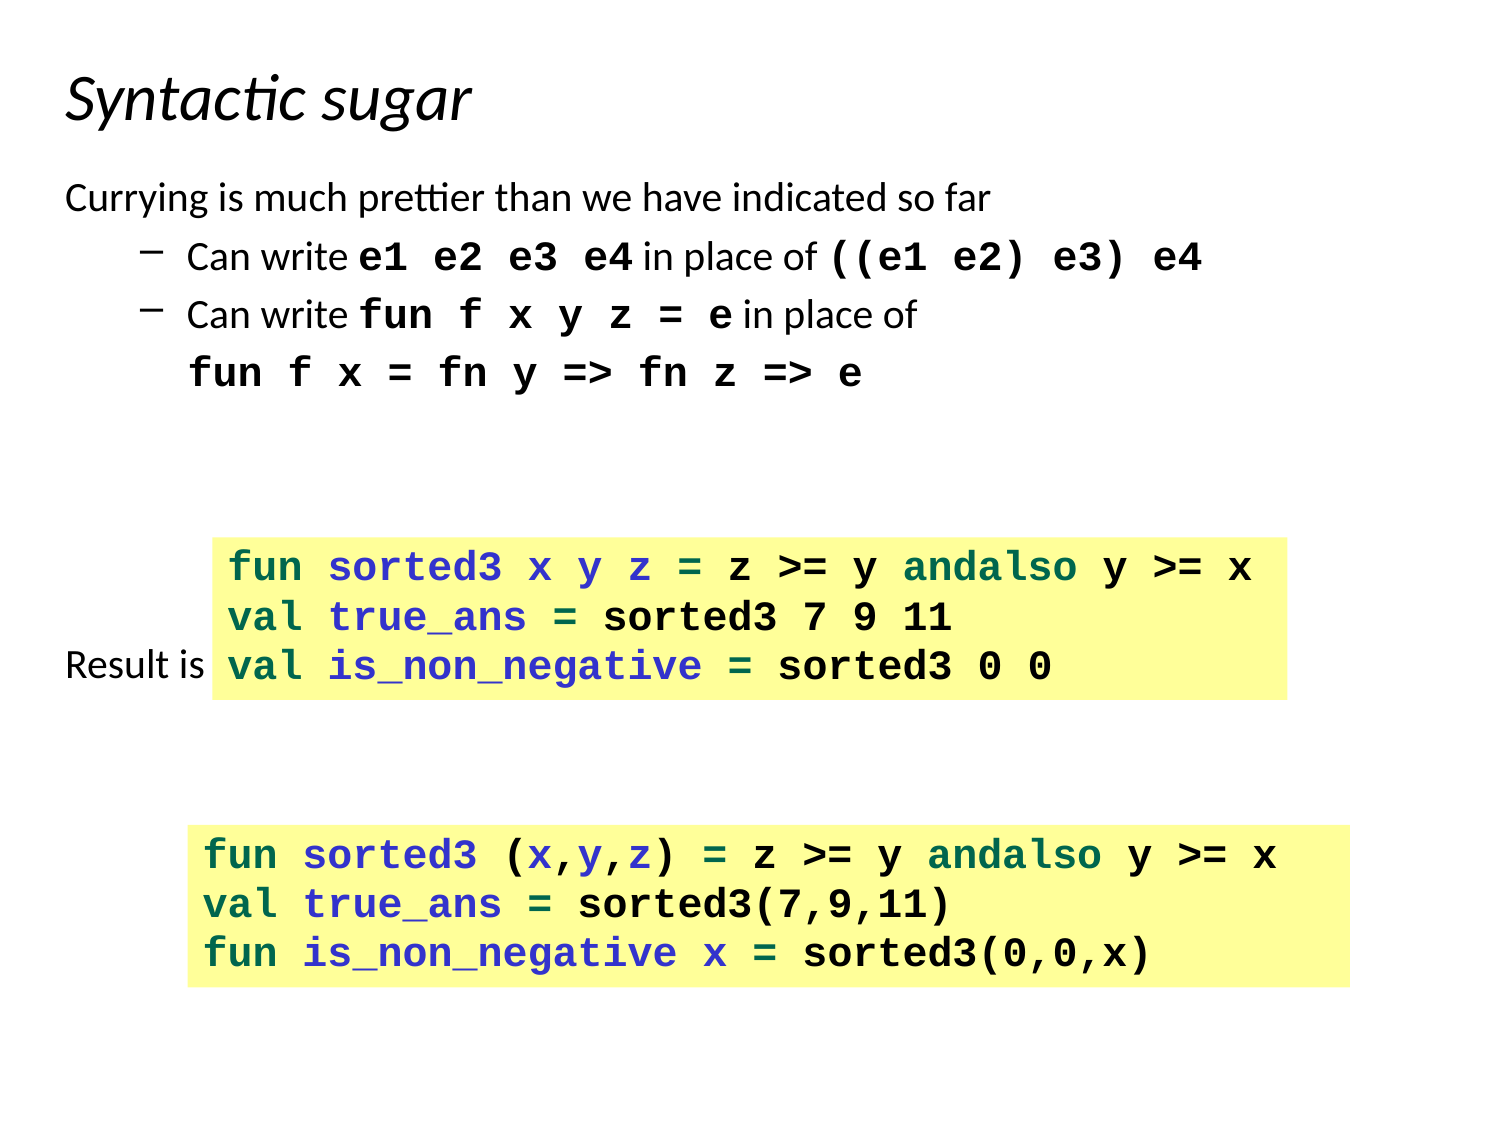

# Syntactic sugar
Currying is much prettier than we have indicated so far
Can write e1 e2 e3 e4 in place of ((e1 e2) e3) e4
Can write fun f x y z = e in place of
     fun f x = fn y => fn z => e

Result is a little shorter and prettier than the tupled version:

fun sorted3 x y z = z >= y andalso y >= x
val true_ans = sorted3 7 9 11
val is_non_negative = sorted3 0 0
fun sorted3 (x,y,z) = z >= y andalso y >= x
val true_ans = sorted3(7,9,11)
fun is_non_negative x = sorted3(0,0,x)